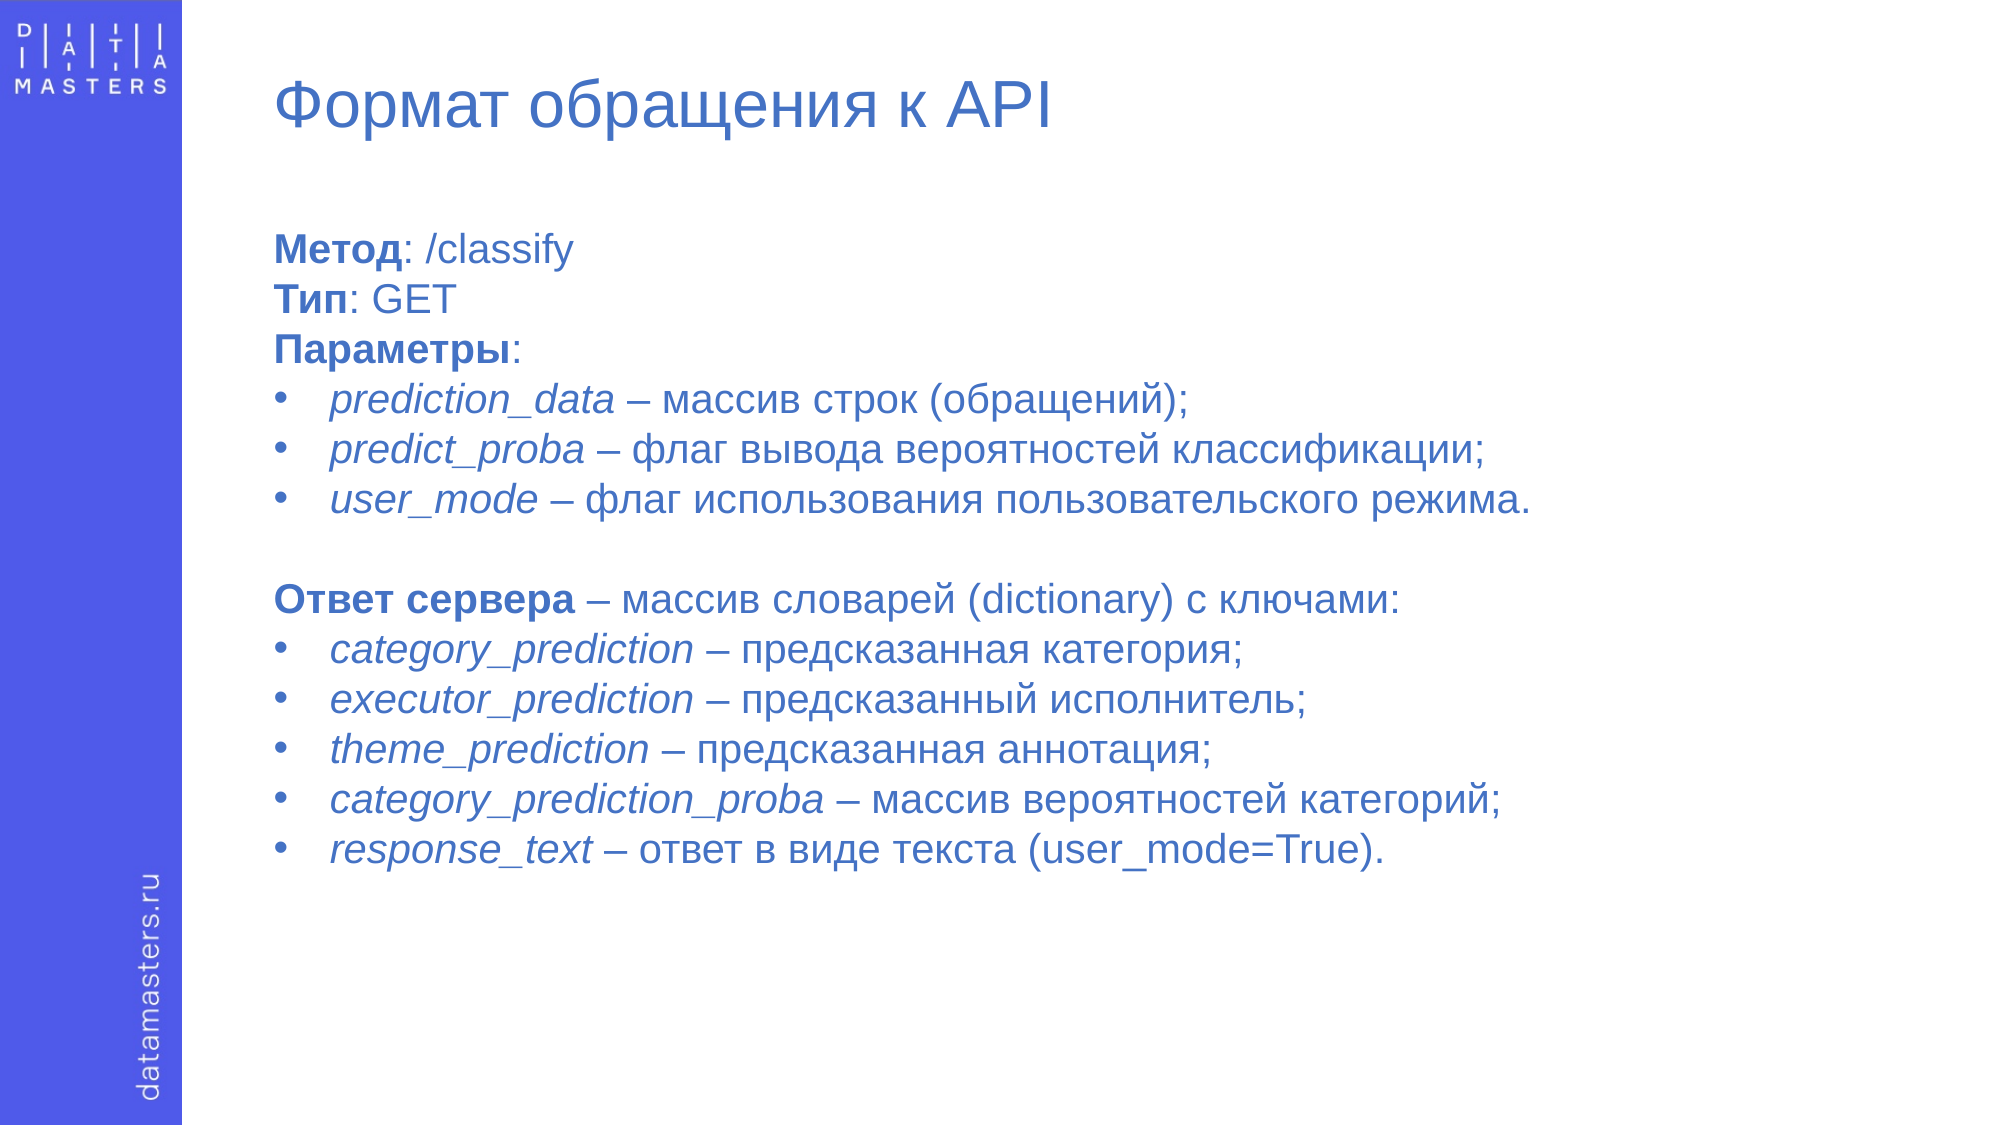

Формат обращения к API
Метод: /classify
Тип: GET
Параметры:
prediction_data – массив строк (обращений);
predict_proba – флаг вывода вероятностей классификации;
user_mode – флаг использования пользовательского режима.

Ответ сервера – массив словарей (dictionary) с ключами:
category_prediction – предсказанная категория;
executor_prediction – предсказанный исполнитель;
theme_prediction – предсказанная аннотация;
category_prediction_proba – массив вероятностей категорий;
response_text – ответ в виде текста (user_mode=True).